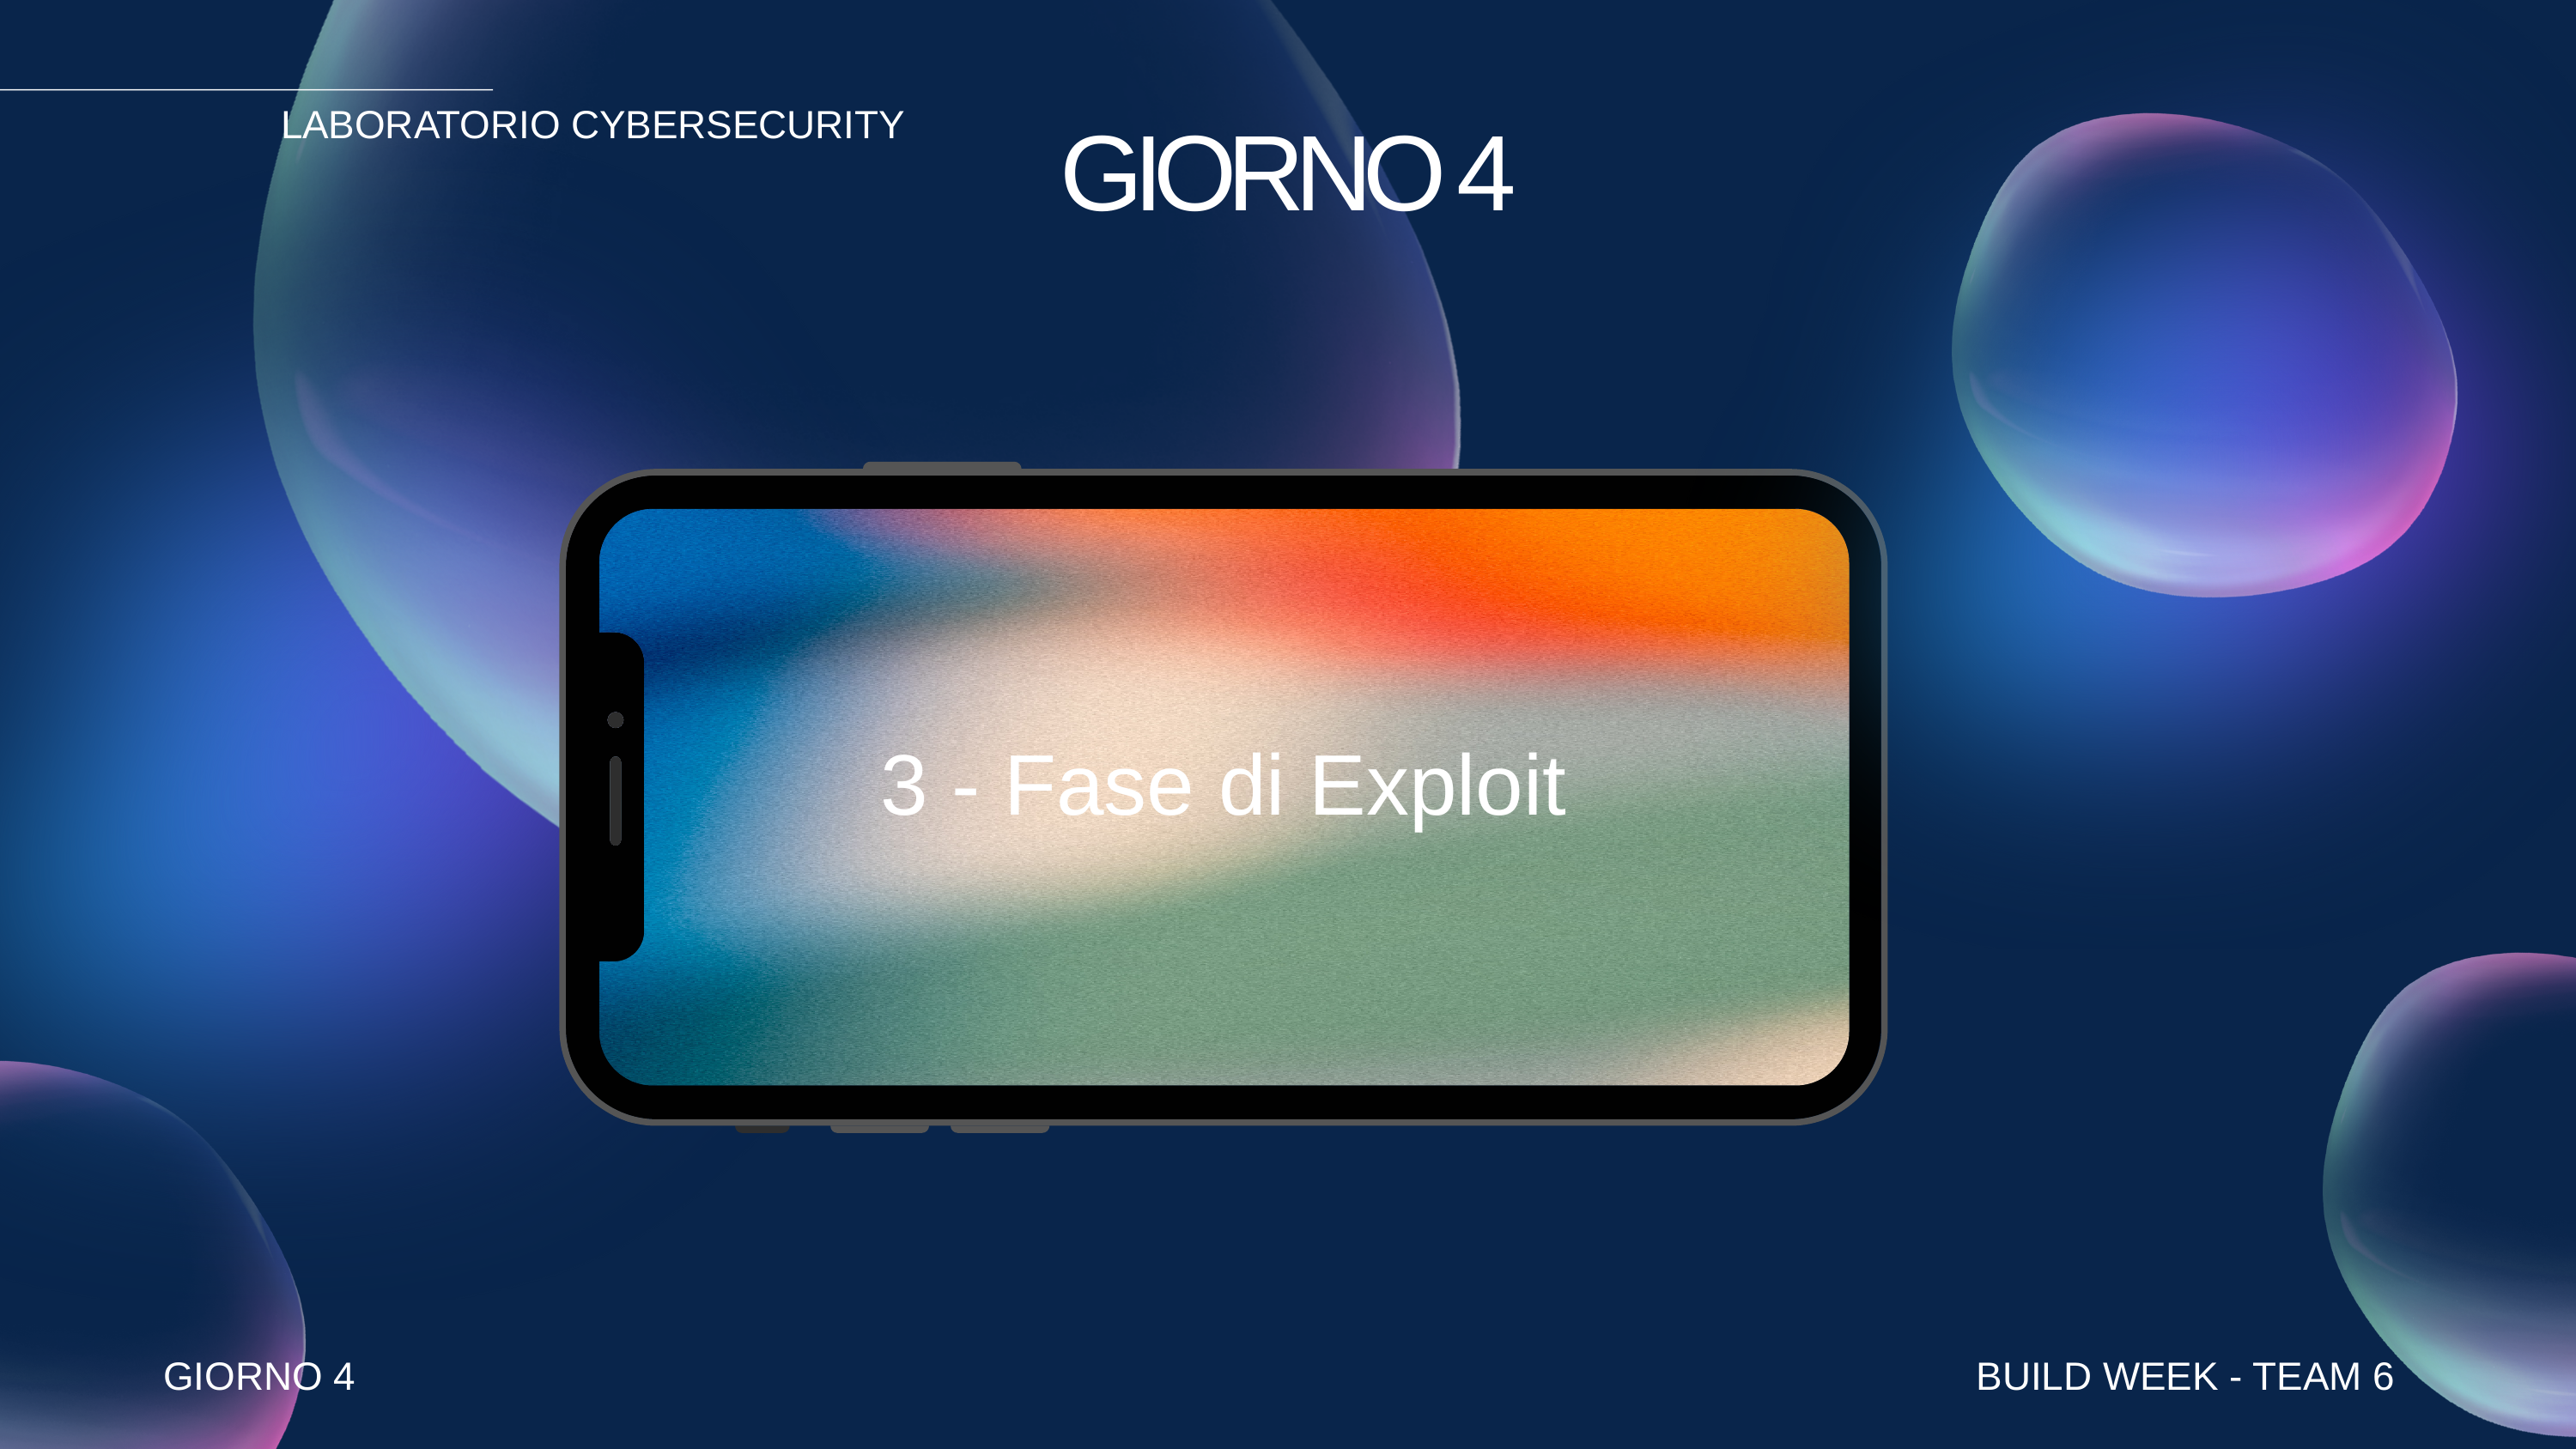

GIORNO 4

LABORATORIO CYBERSECURITY

3 - Fase di Exploit

GIORNO 4
BUILD WEEK - TEAM 6